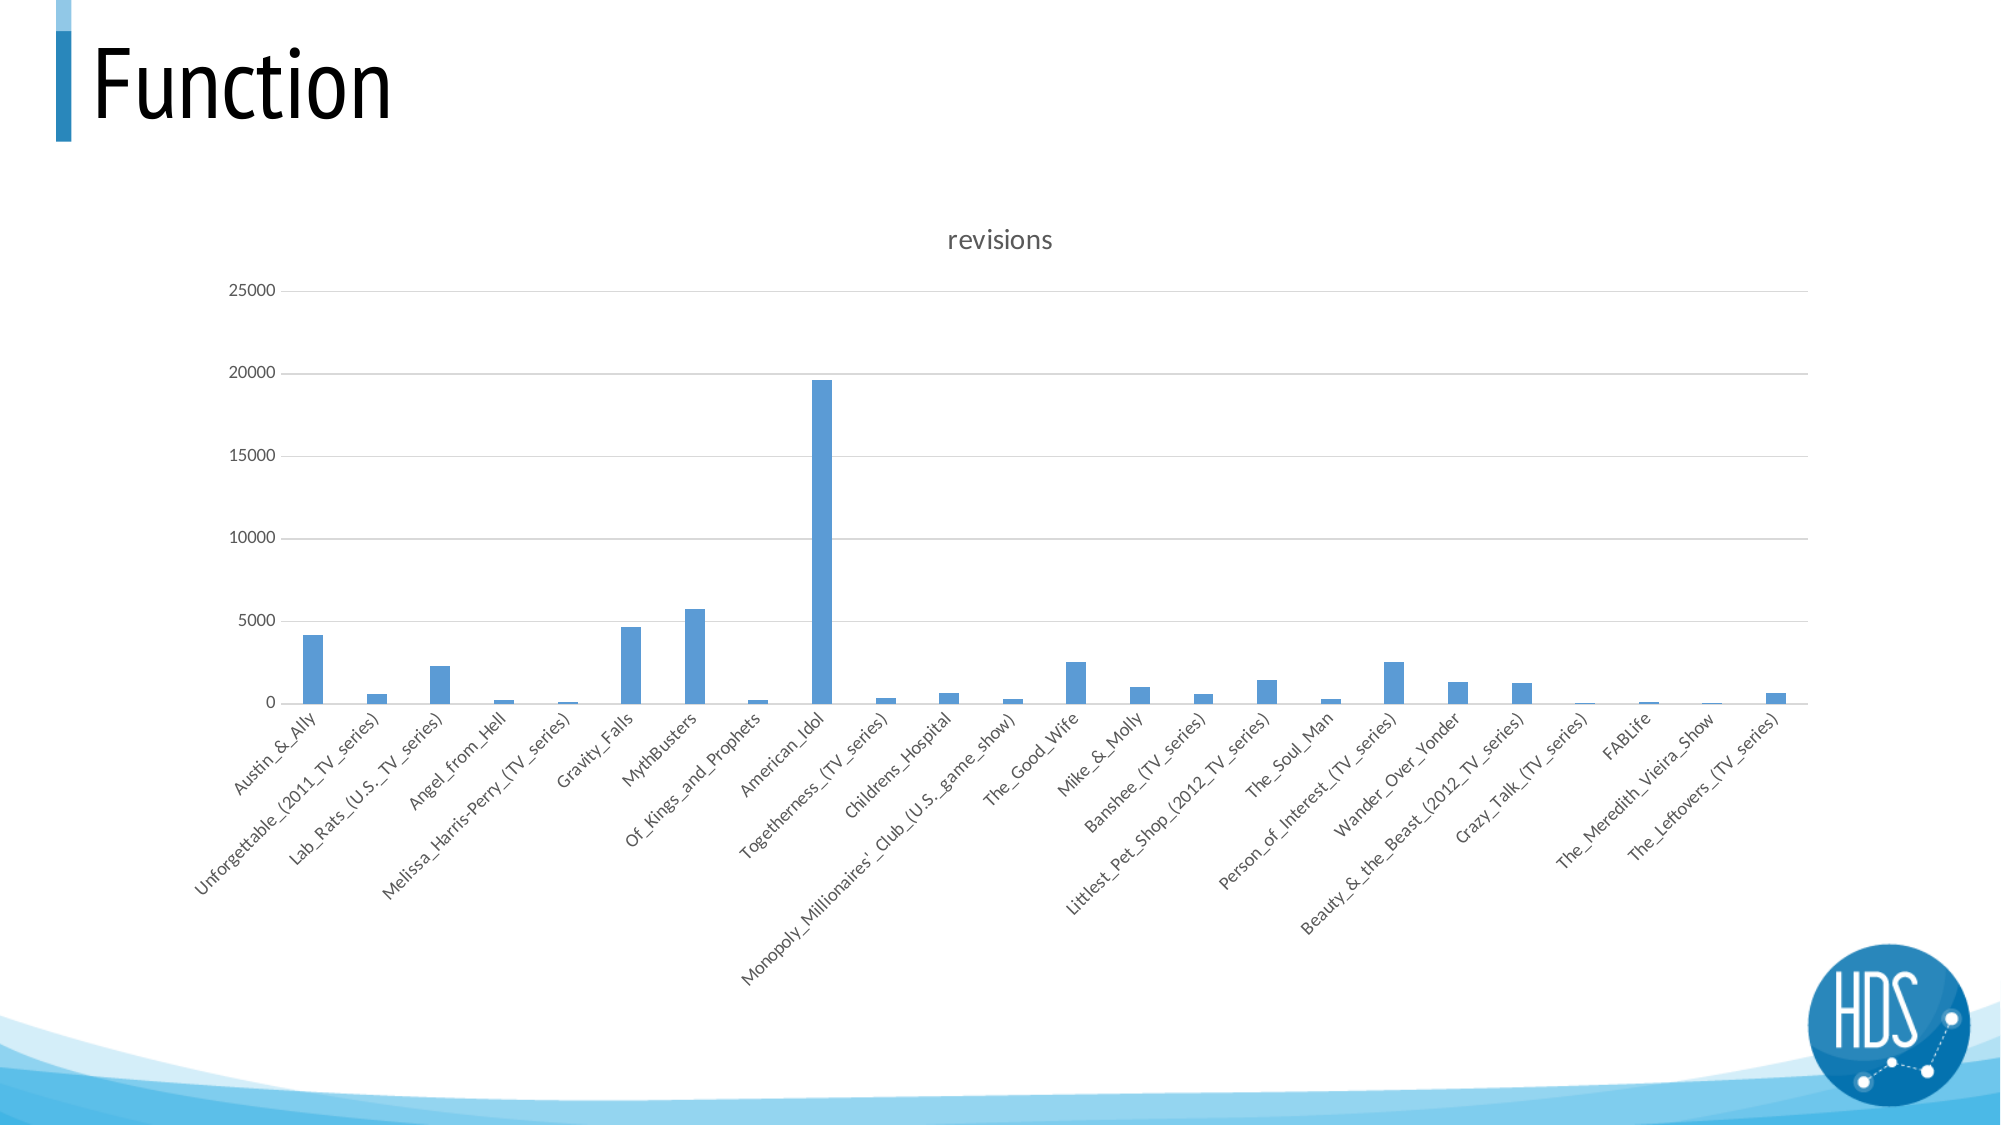

# Function

### Chart:

| Category | revisions |
|---|---|
| Austin_&_Ally | 4200.0 |
| Unforgettable_(2011_TV_series) | 604.0 |
| Lab_Rats_(U.S._TV_series) | 2301.0 |
| Angel_from_Hell | 272.0 |
| Melissa_Harris-Perry_(TV_series) | 126.0 |
| Gravity_Falls | 4695.0 |
| MythBusters | 5742.0 |
| Of_Kings_and_Prophets | 239.0 |
| American_Idol | 19660.0 |
| Togetherness_(TV_series) | 372.0 |
| Childrens_Hospital | 659.0 |
| Monopoly_Millionaires'_Club_(U.S._game_show) | 286.0 |
| The_Good_Wife | 2529.0 |
| Mike_&_Molly | 1058.0 |
| Banshee_(TV_series) | 604.0 |
| Littlest_Pet_Shop_(2012_TV_series) | 1464.0 |
| The_Soul_Man | 305.0 |
| Person_of_Interest_(TV_series) | 2556.0 |
| Wander_Over_Yonder | 1348.0 |
| Beauty_&_the_Beast_(2012_TV_series) | 1259.0 |
| Crazy_Talk_(TV_series) | 47.0 |
| FABLife | 95.0 |
| The_Meredith_Vieira_Show | 78.0 |
| The_Leftovers_(TV_series) | 665.0 |